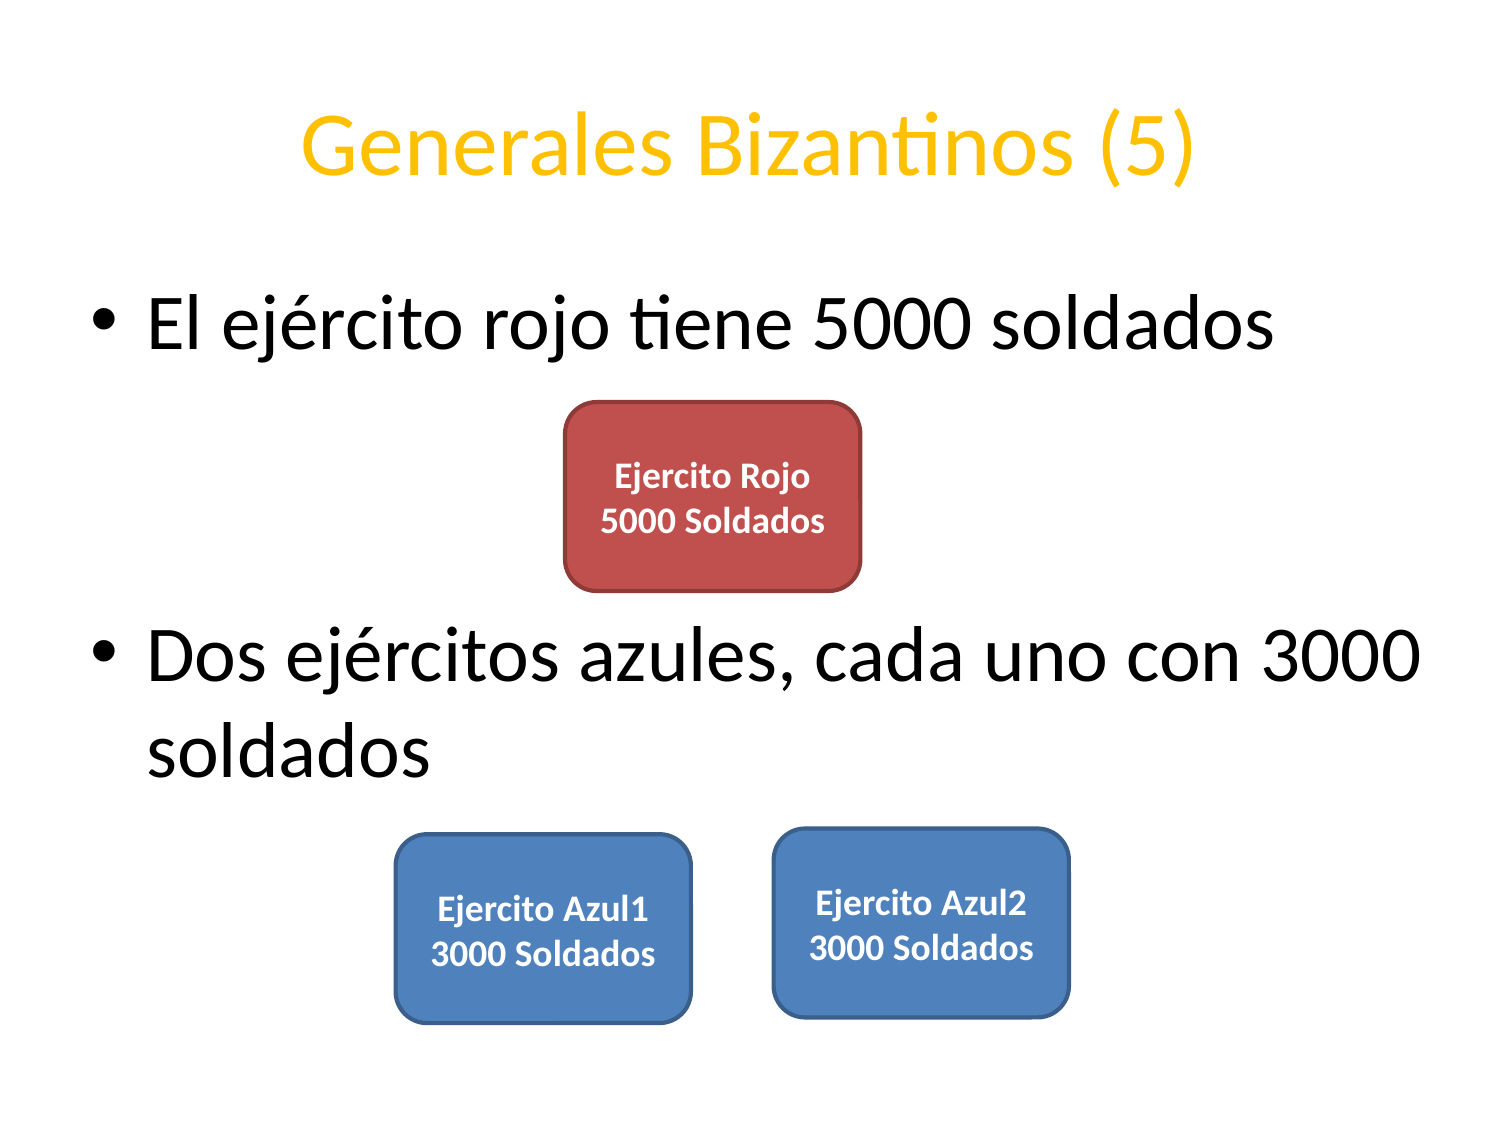

# Generales Bizantinos (5)
El ejército rojo tiene 5000 soldados

Dos ejércitos azules, cada uno con 3000 soldados
Ejercito Rojo
5000 Soldados
Ejercito Azul2
3000 Soldados
Ejercito Azul1
3000 Soldados